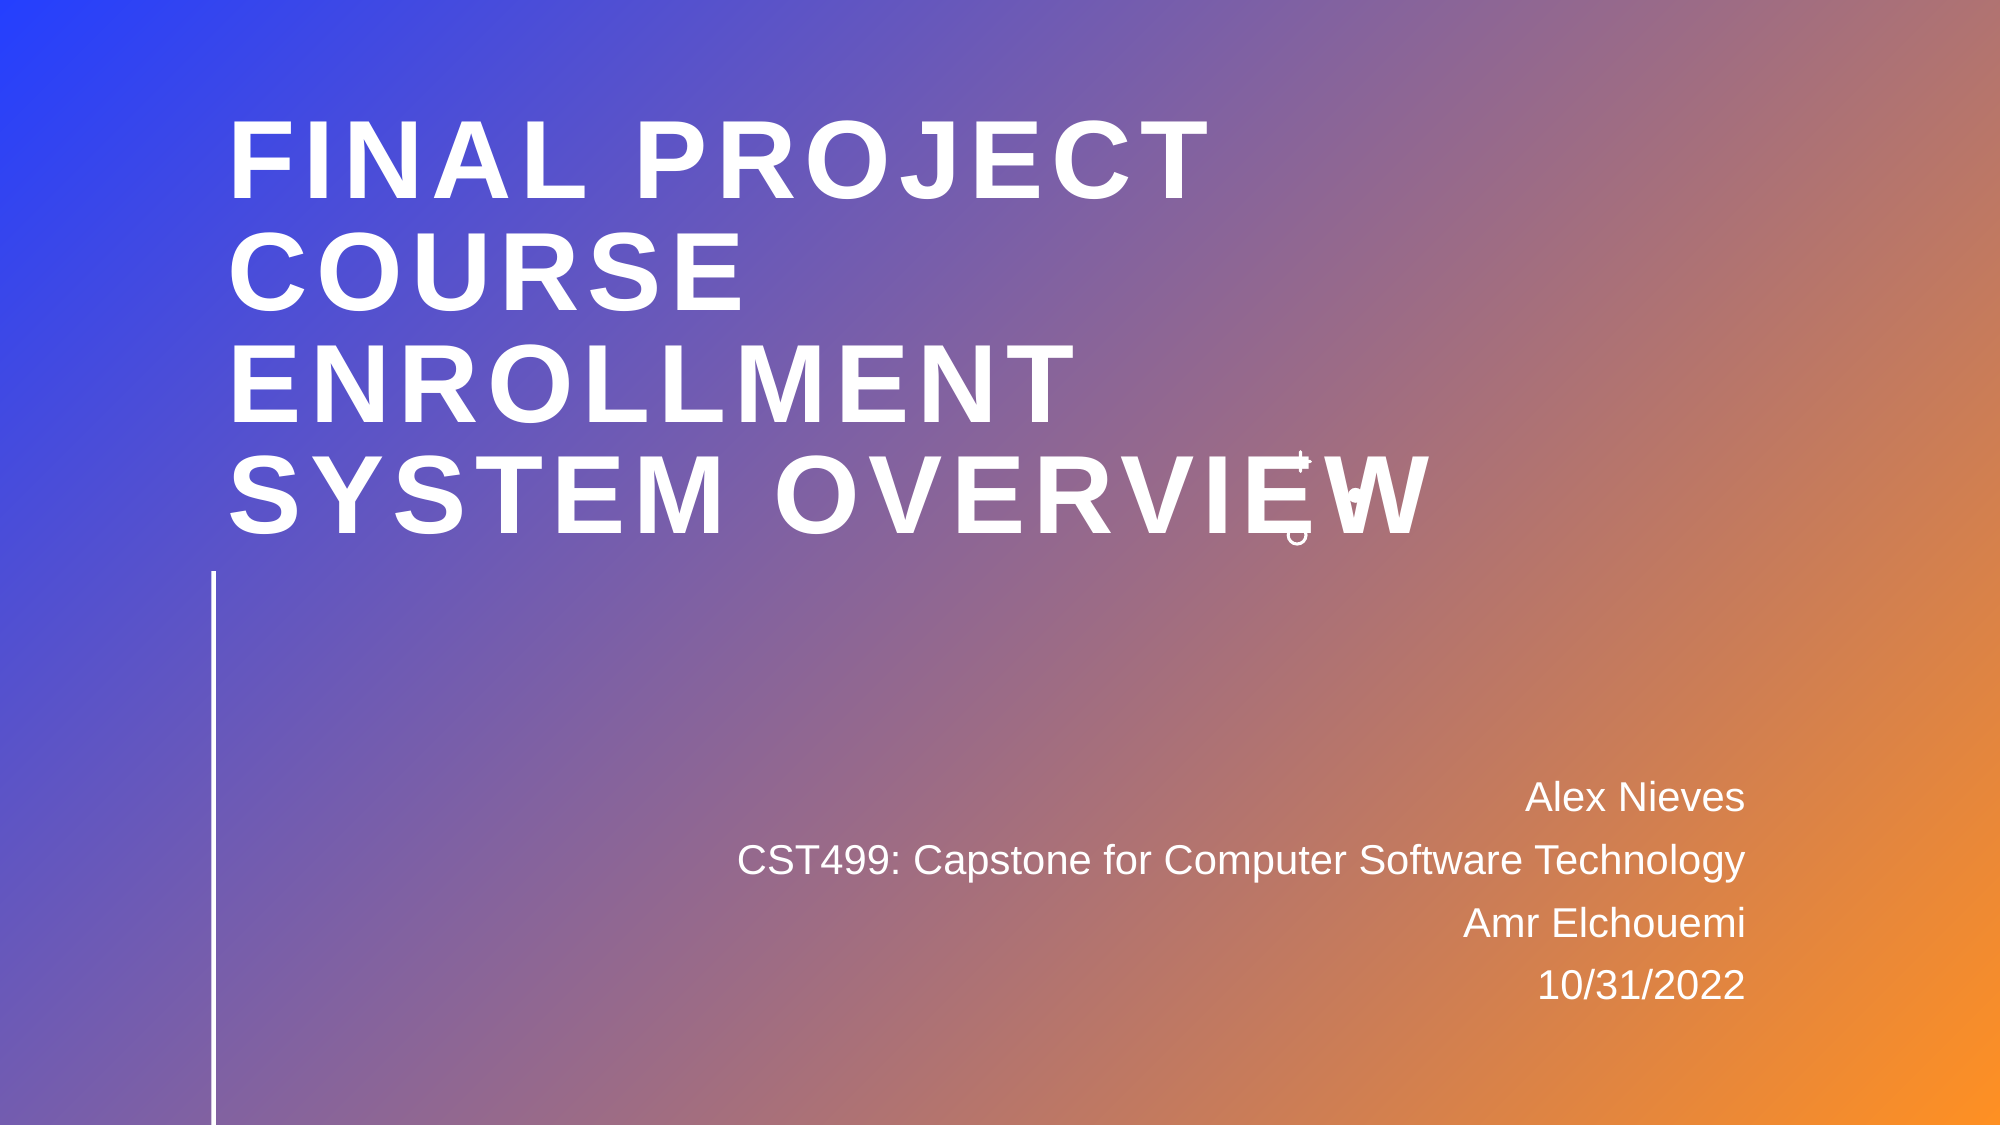

# Final Project Course Enrollment System Overview
Alex Nieves
CST499: Capstone for Computer Software Technology
Amr Elchouemi
10/31/2022